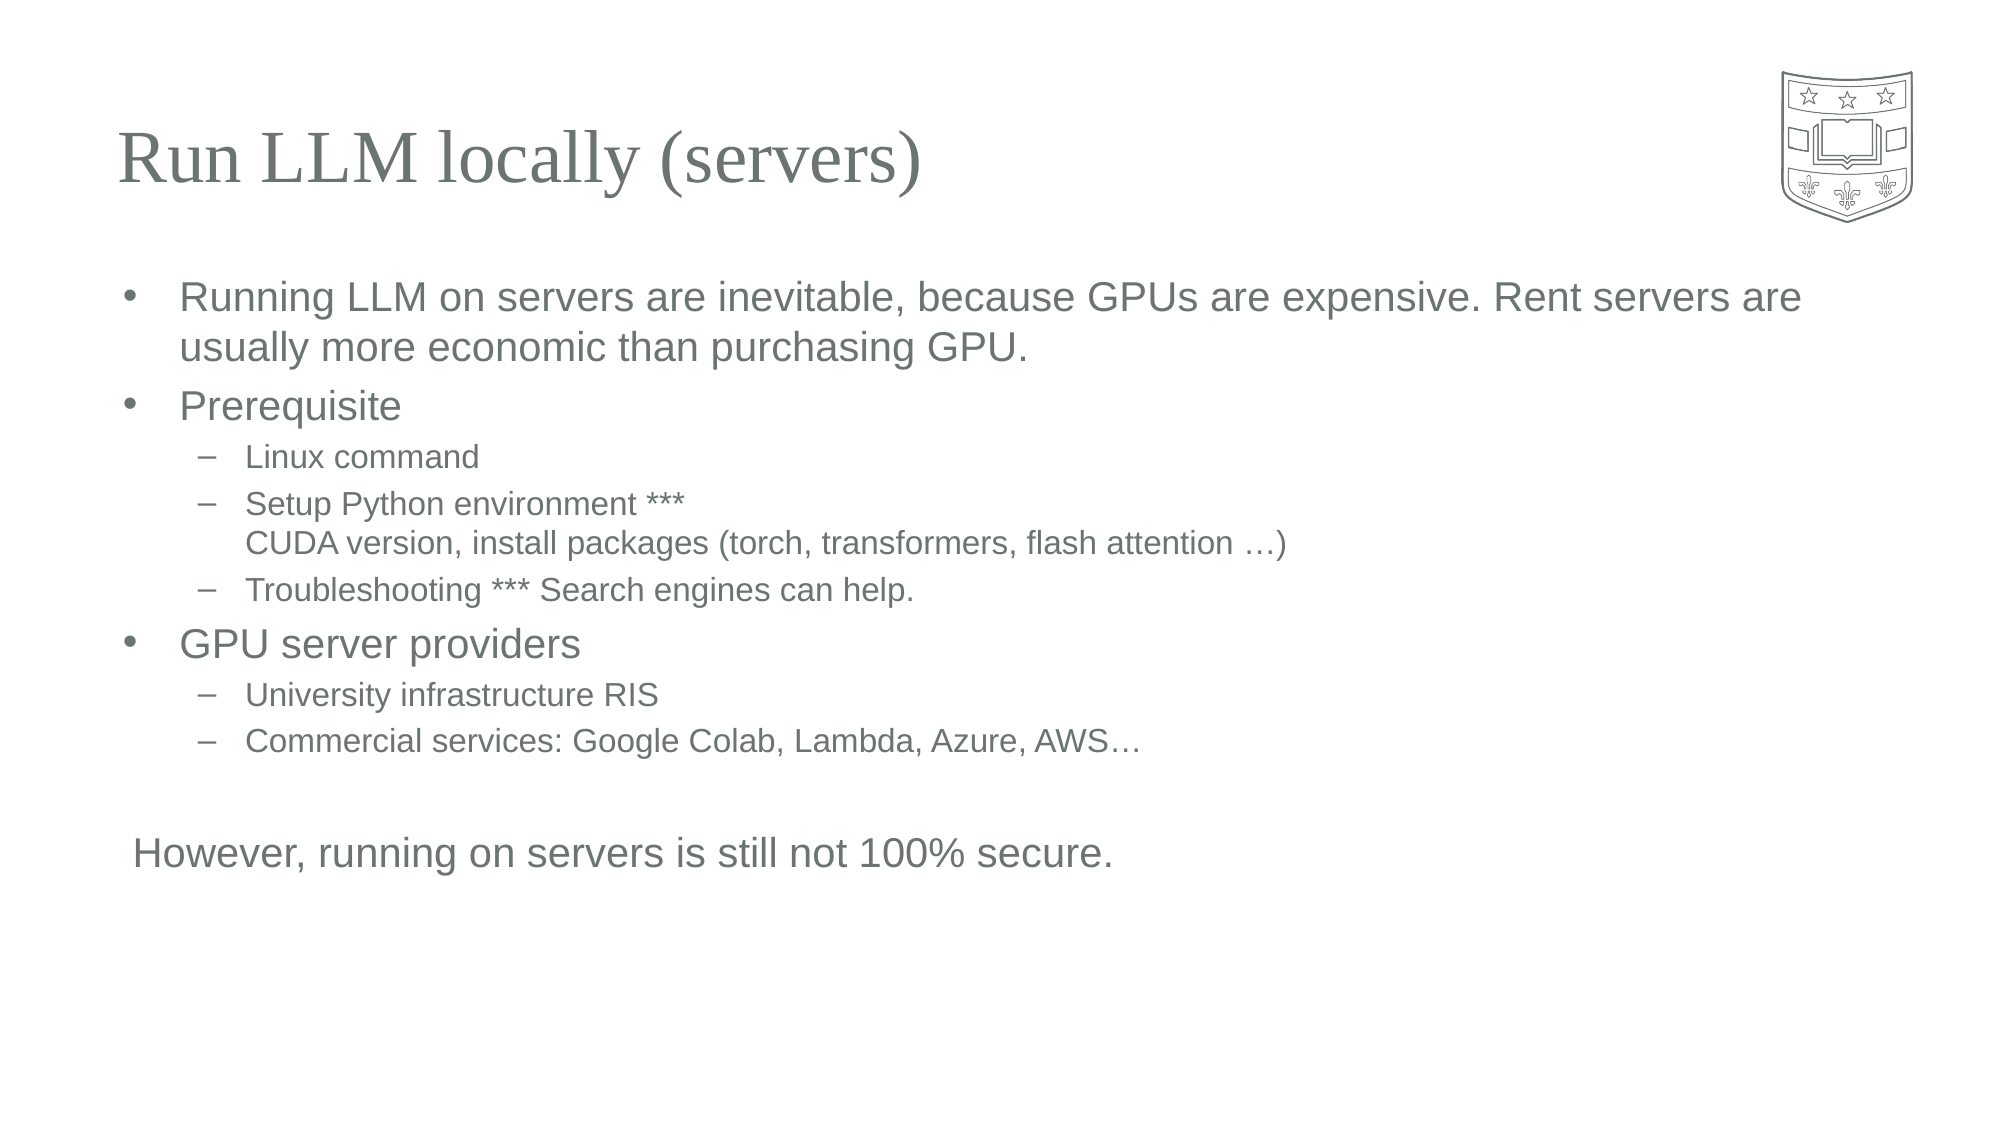

# Run LLM locally (servers)
Running LLM on servers are inevitable, because GPUs are expensive. Rent servers are usually more economic than purchasing GPU.
Prerequisite
Linux command
Setup Python environment ***
CUDA version, install packages (torch, transformers, flash attention …)
Troubleshooting *** Search engines can help.
GPU server providers
University infrastructure RIS
Commercial services: Google Colab, Lambda, Azure, AWS…

However, running on servers is still not 100% secure.